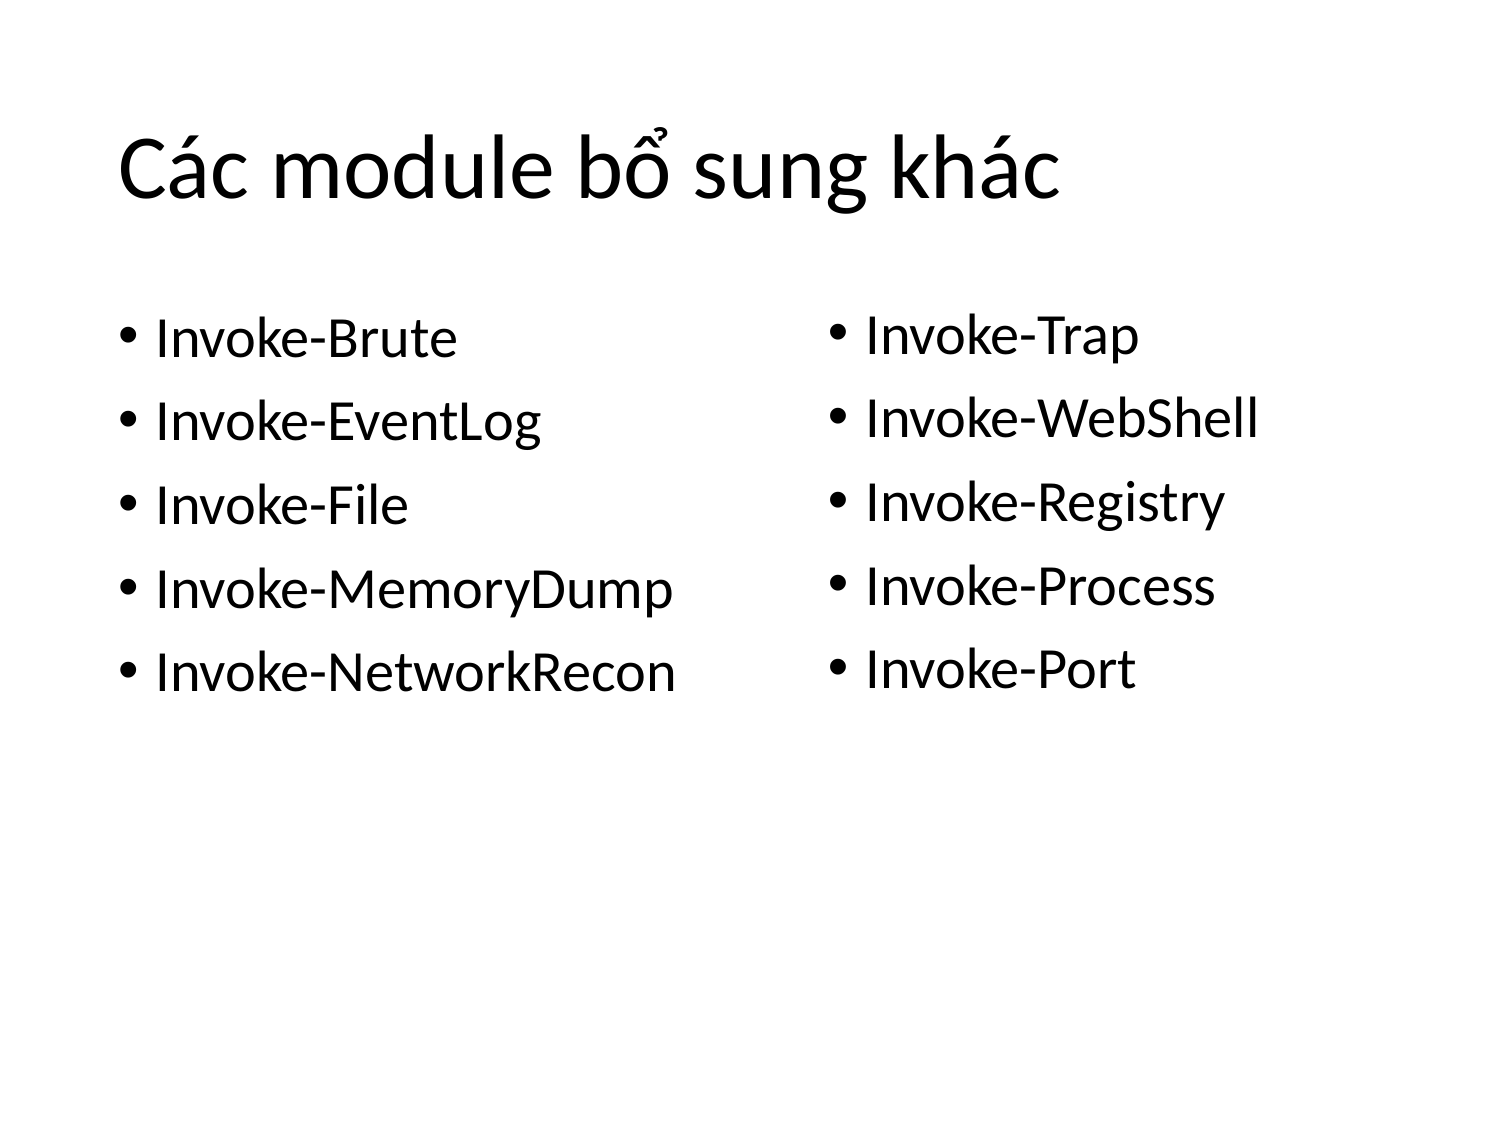

# Các module bổ sung khác

Invoke-Trap
Invoke-WebShell
Invoke-Registry
Invoke-Process
Invoke-Port

Invoke-Brute
Invoke-EventLog
Invoke-File
Invoke-MemoryDump
Invoke-NetworkRecon